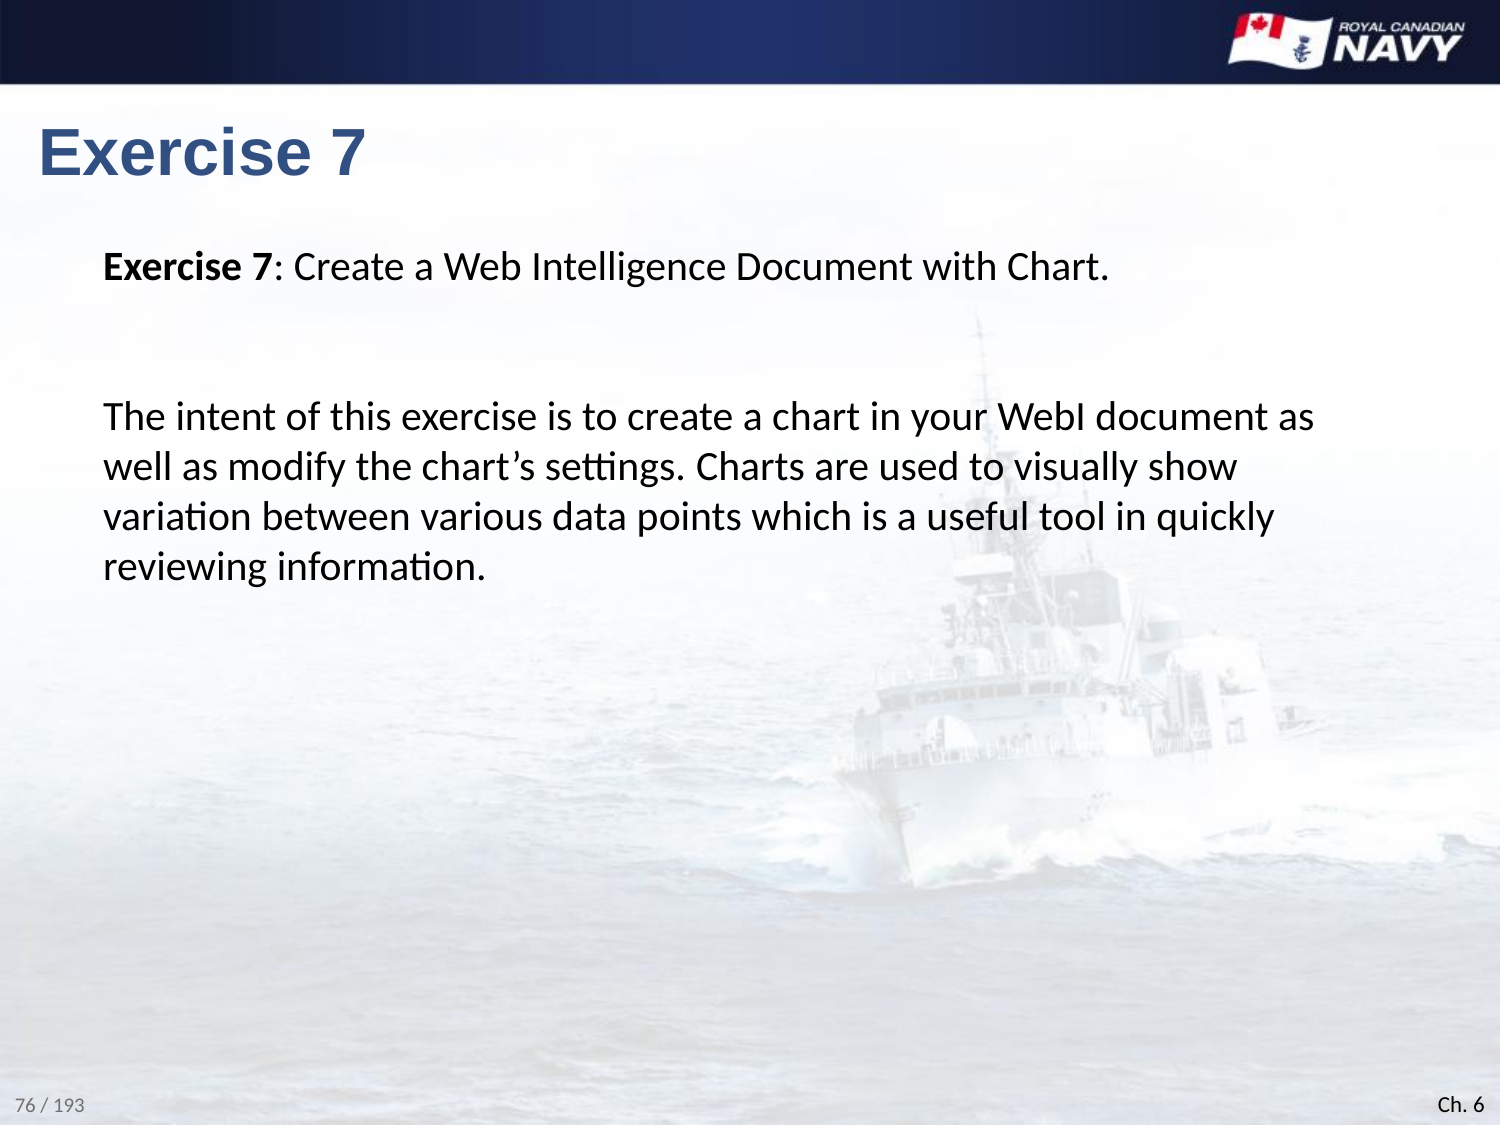

# Exercise 7
Exercise 7: Create a Web Intelligence Document with Chart.

The intent of this exercise is to create a chart in your WebI document as well as modify the chart’s settings. Charts are used to visually show variation between various data points which is a useful tool in quickly reviewing information.

Ch. 6
76 / 193